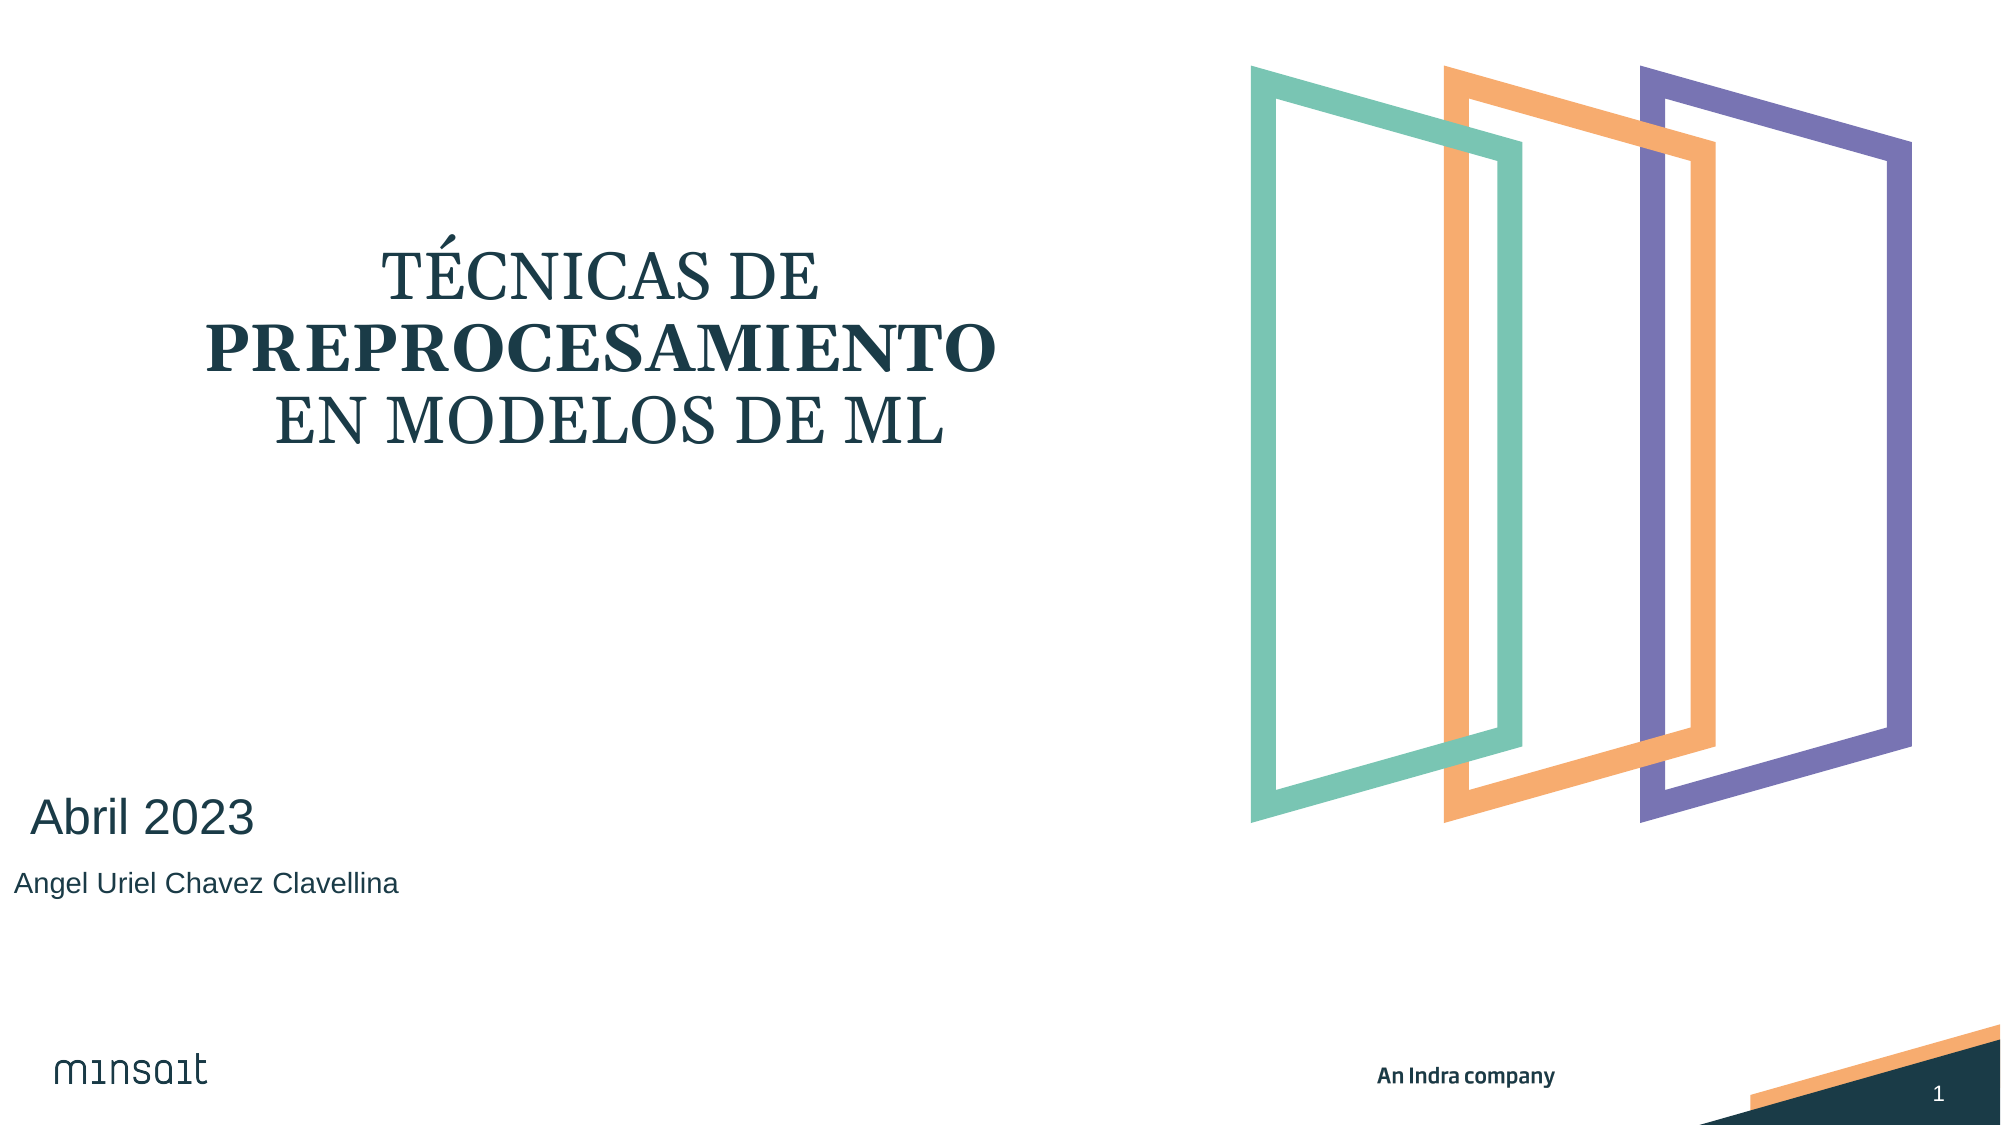

# TÉCNICAS DE PREPROCESAMIENTO EN MODELOS DE ML

Abril 2023
Angel Uriel Chavez Clavellina